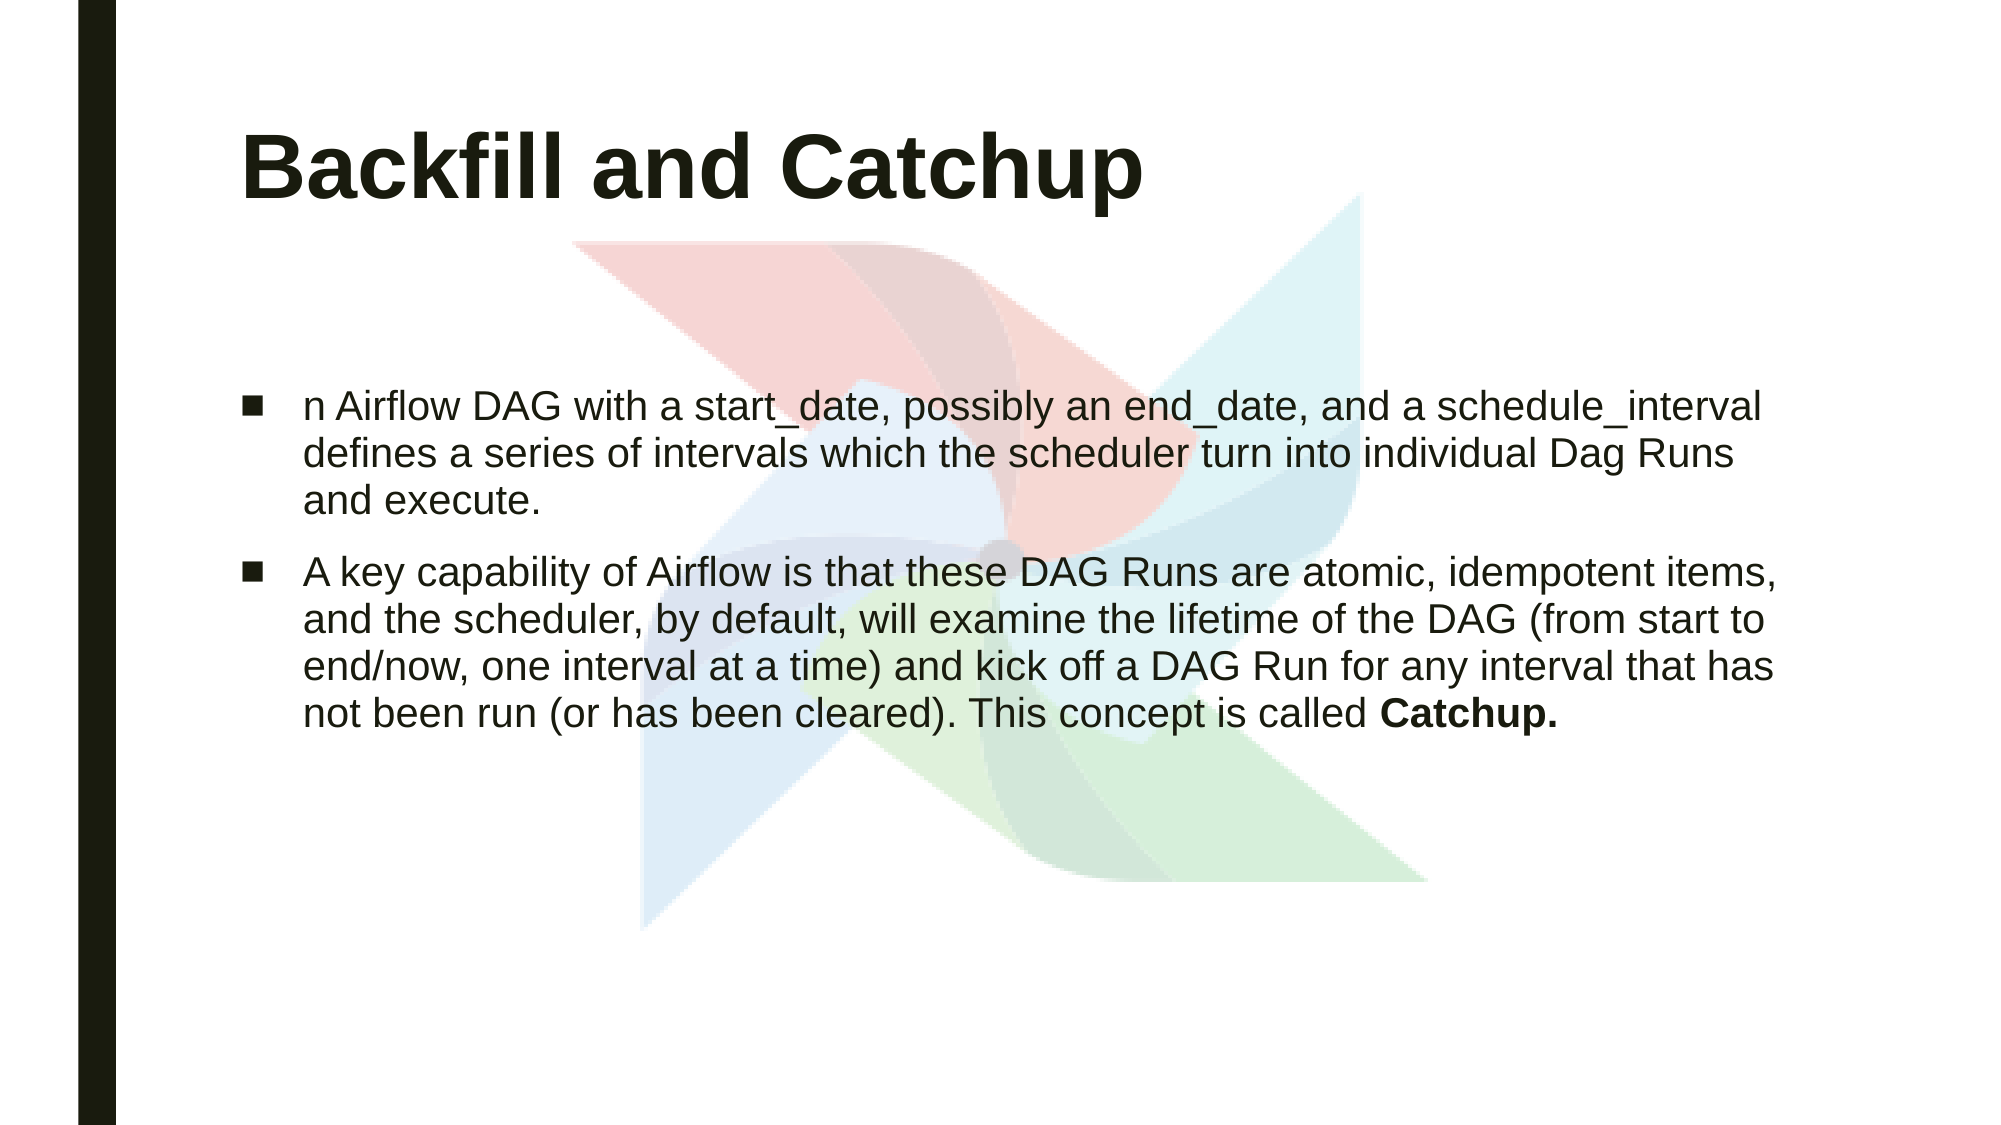

# Backfill and Catchup
n Airflow DAG with a start_date, possibly an end_date, and a schedule_interval defines a series of intervals which the scheduler turn into individual Dag Runs and execute.
A key capability of Airflow is that these DAG Runs are atomic, idempotent items, and the scheduler, by default, will examine the lifetime of the DAG (from start to end/now, one interval at a time) and kick off a DAG Run for any interval that has not been run (or has been cleared). This concept is called Catchup.